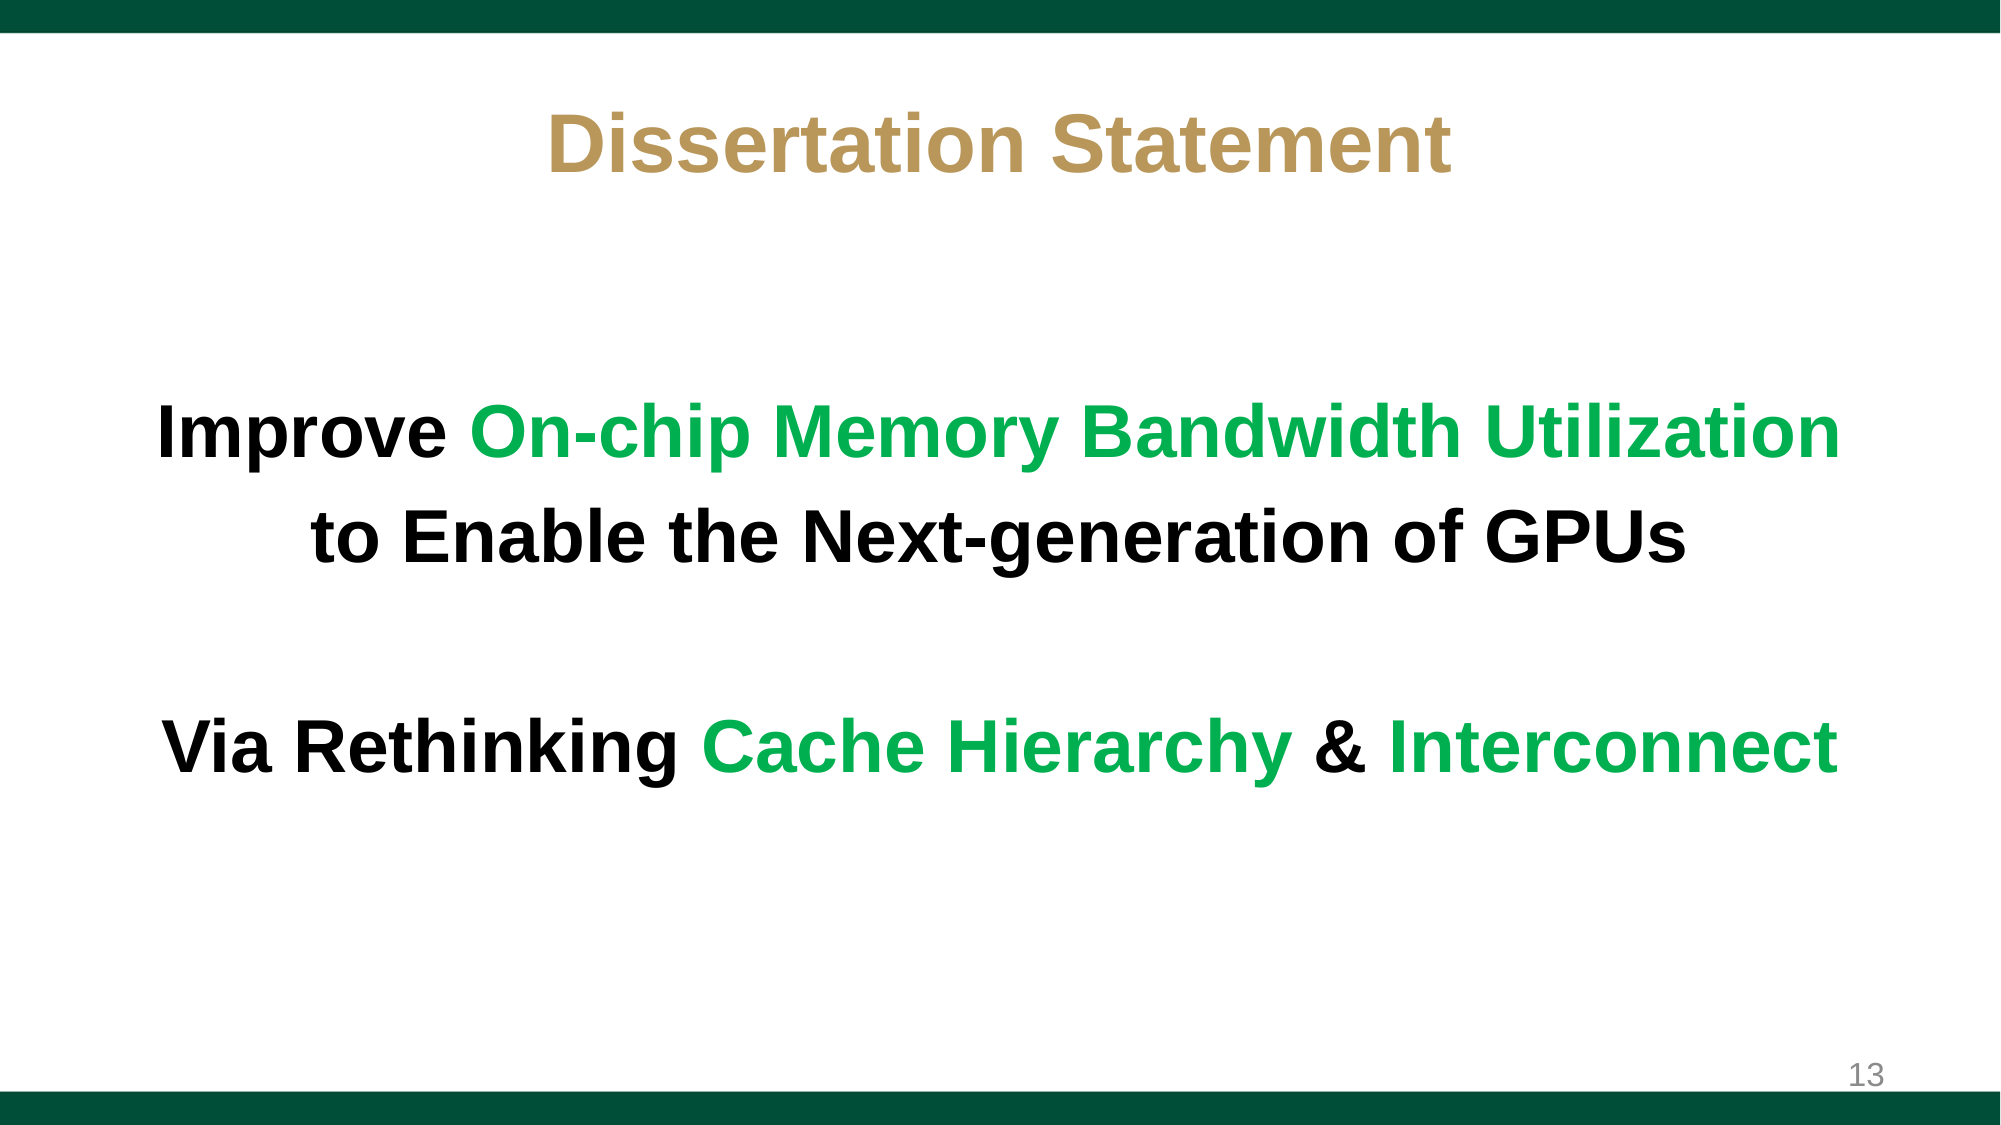

# Dissertation Statement
Improve On-chip Memory Bandwidth Utilization
to Enable the Next-generation of GPUs

Via Rethinking Cache Hierarchy & Interconnect
13